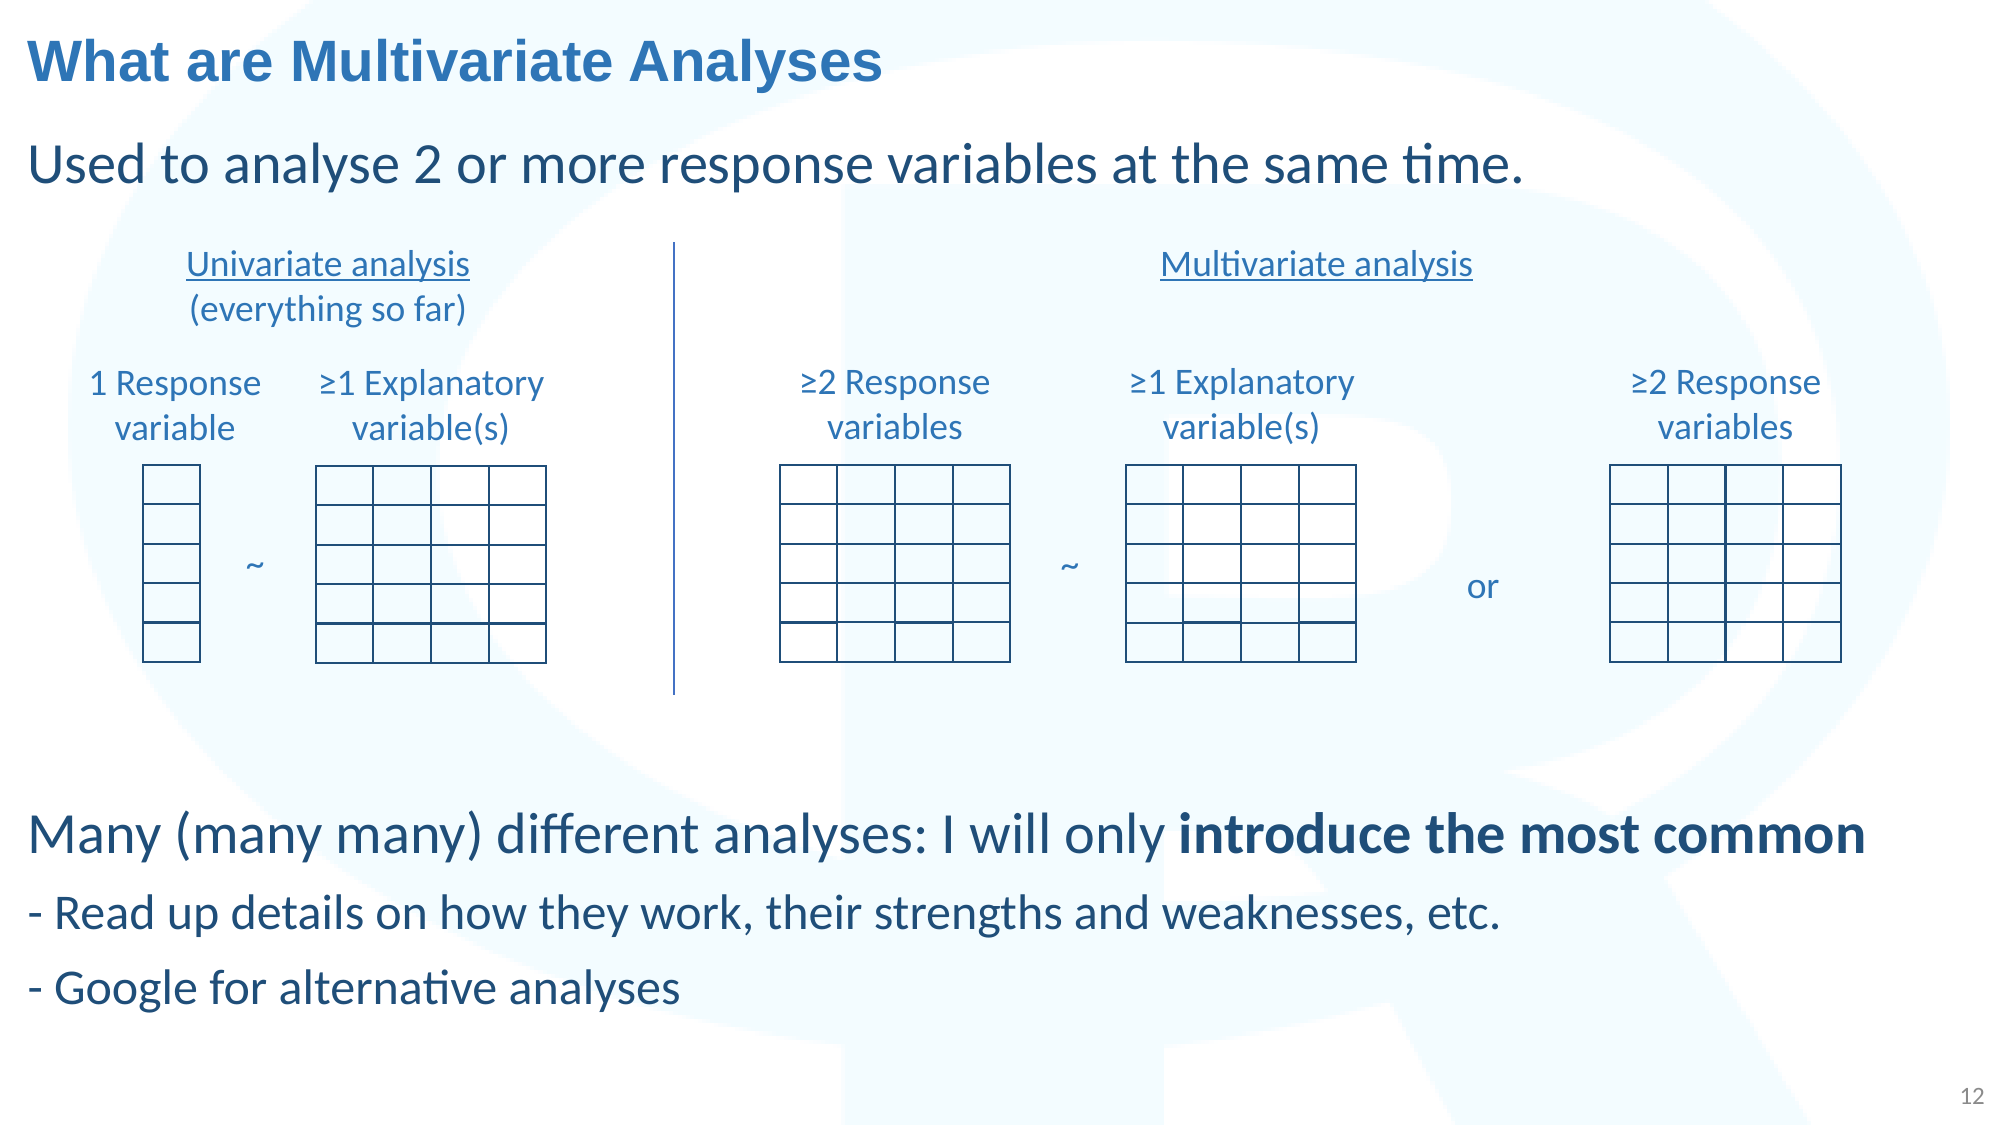

# What are Multivariate Analyses
Used to analyse 2 or more response variables at the same time.

Many (many many) different analyses: I will only introduce the most common
- Read up details on how they work, their strengths and weaknesses, etc.
- Google for alternative analyses
Multivariate analysis
Univariate analysis (everything so far)
≥2 Response variables
≥2 Response variables
≥1 Explanatory variable(s)
1 Response variable
≥1 Explanatory variable(s)

~
~

or

12